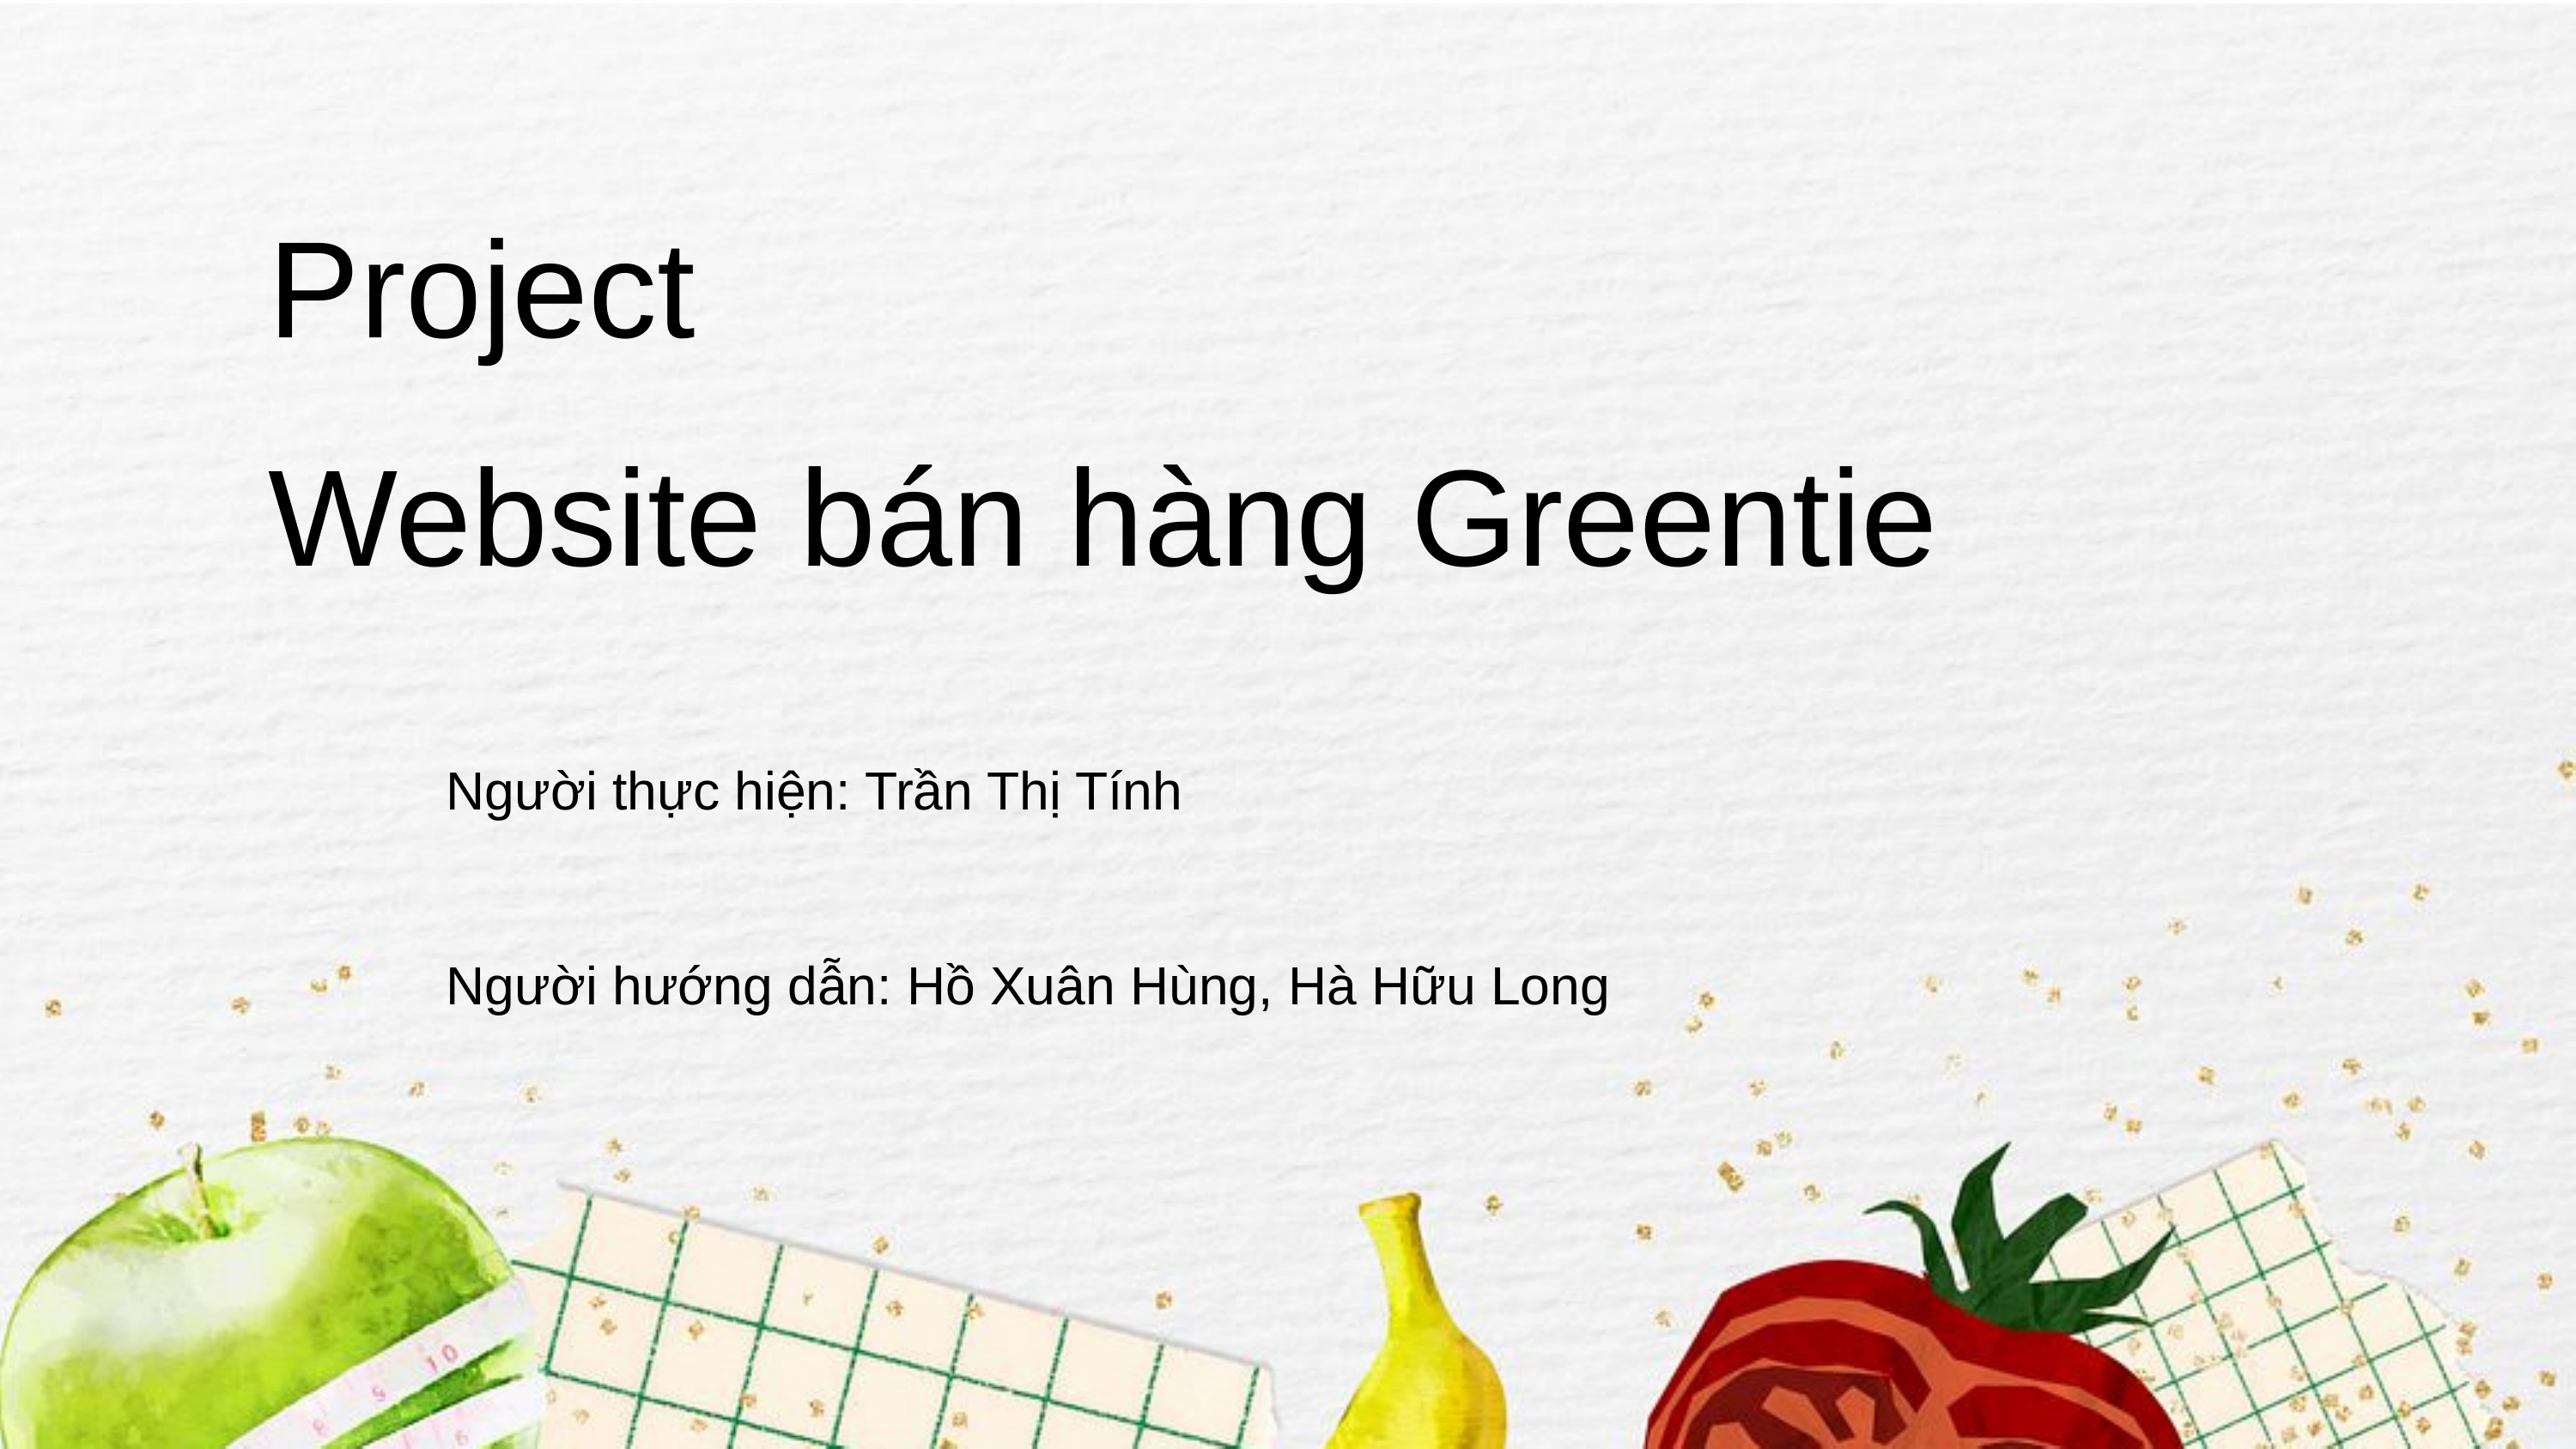

Project
Website bán hàng Greentie
Người thực hiện: Trần Thị Tính
Người hướng dẫn: Hồ Xuân Hùng, Hà Hữu Long